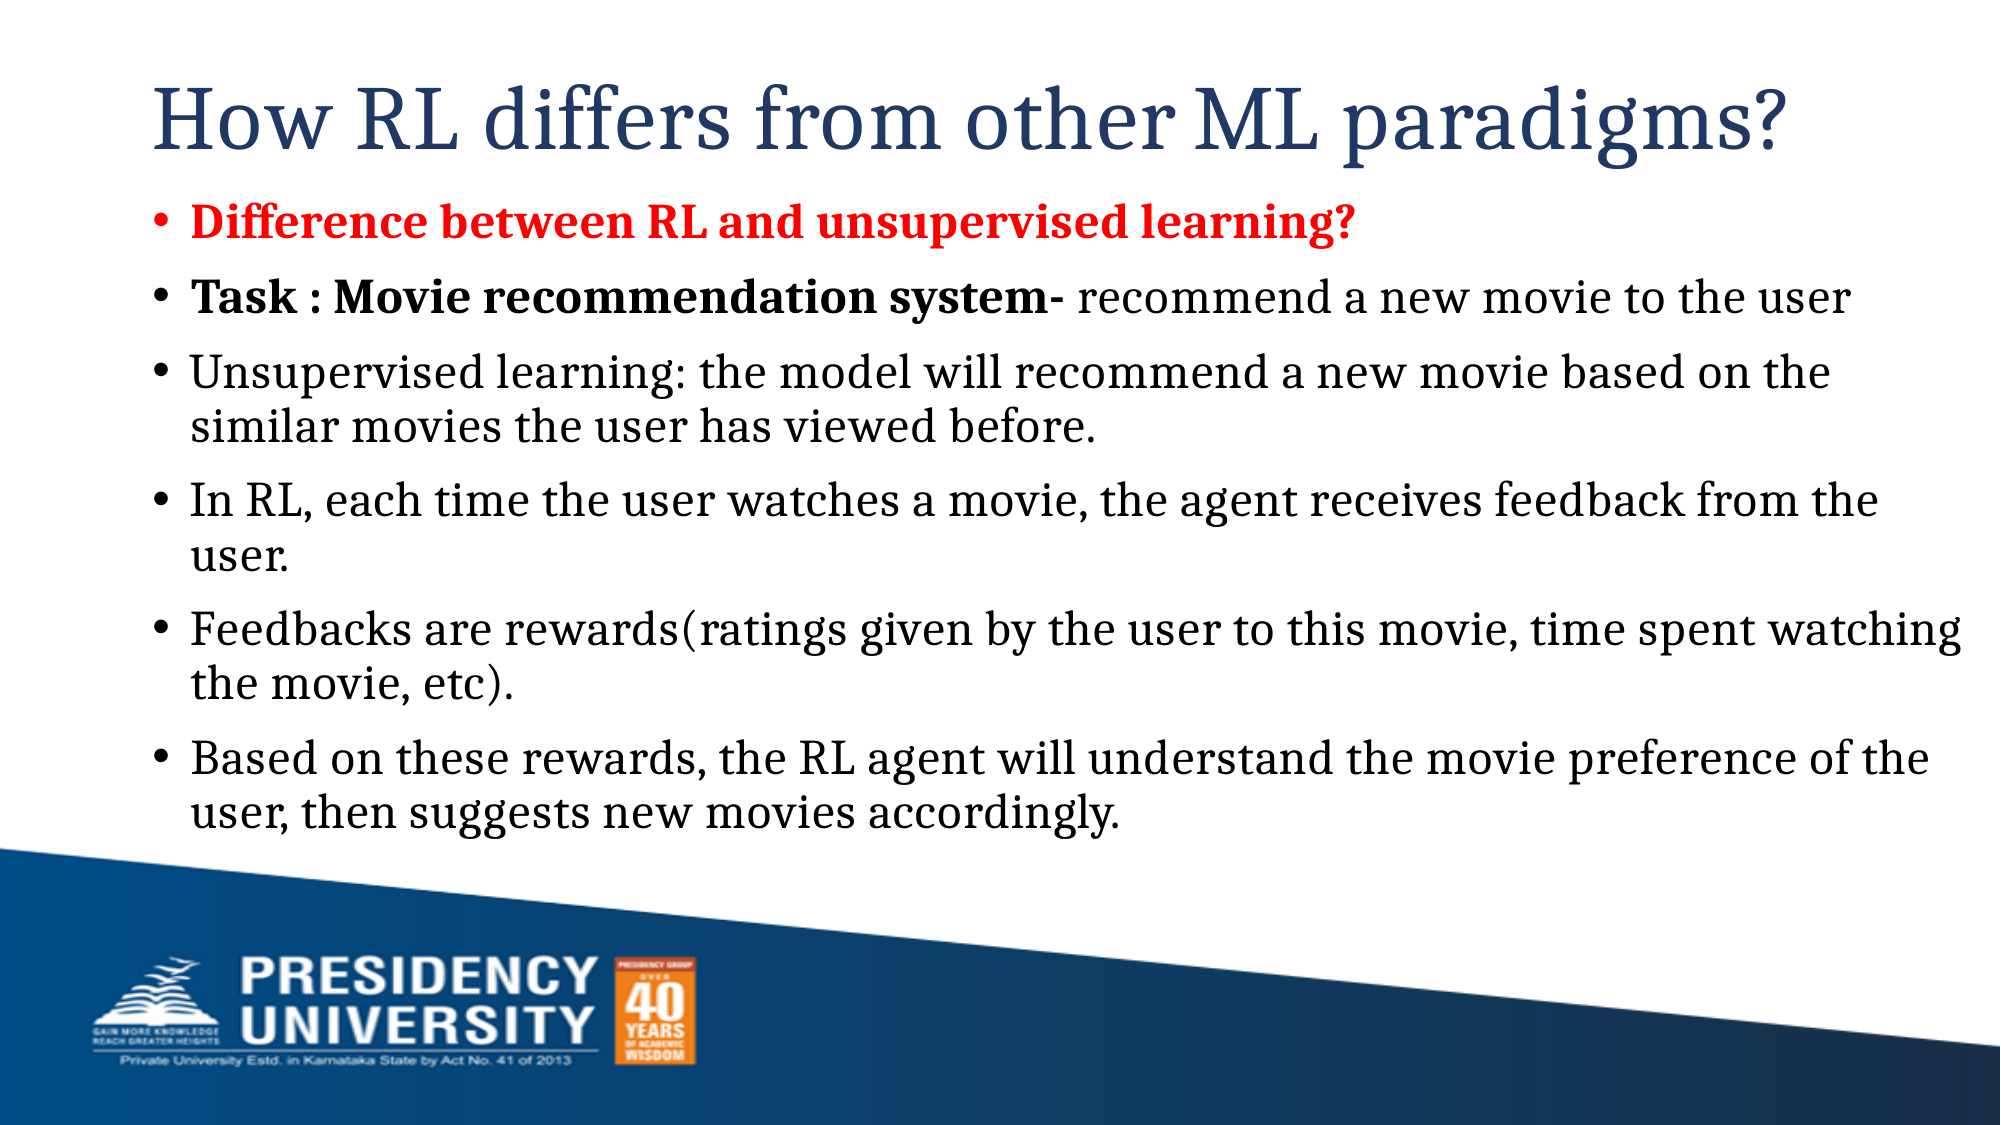

# How RL differs from other ML paradigms?
Difference between RL and unsupervised learning?
Task : Movie recommendation system- recommend a new movie to the user
Unsupervised learning: the model will recommend a new movie based on the similar movies the user has viewed before.
In RL, each time the user watches a movie, the agent receives feedback from the user.
Feedbacks are rewards(ratings given by the user to this movie, time spent watching the movie, etc).
Based on these rewards, the RL agent will understand the movie preference of the user, then suggests new movies accordingly.